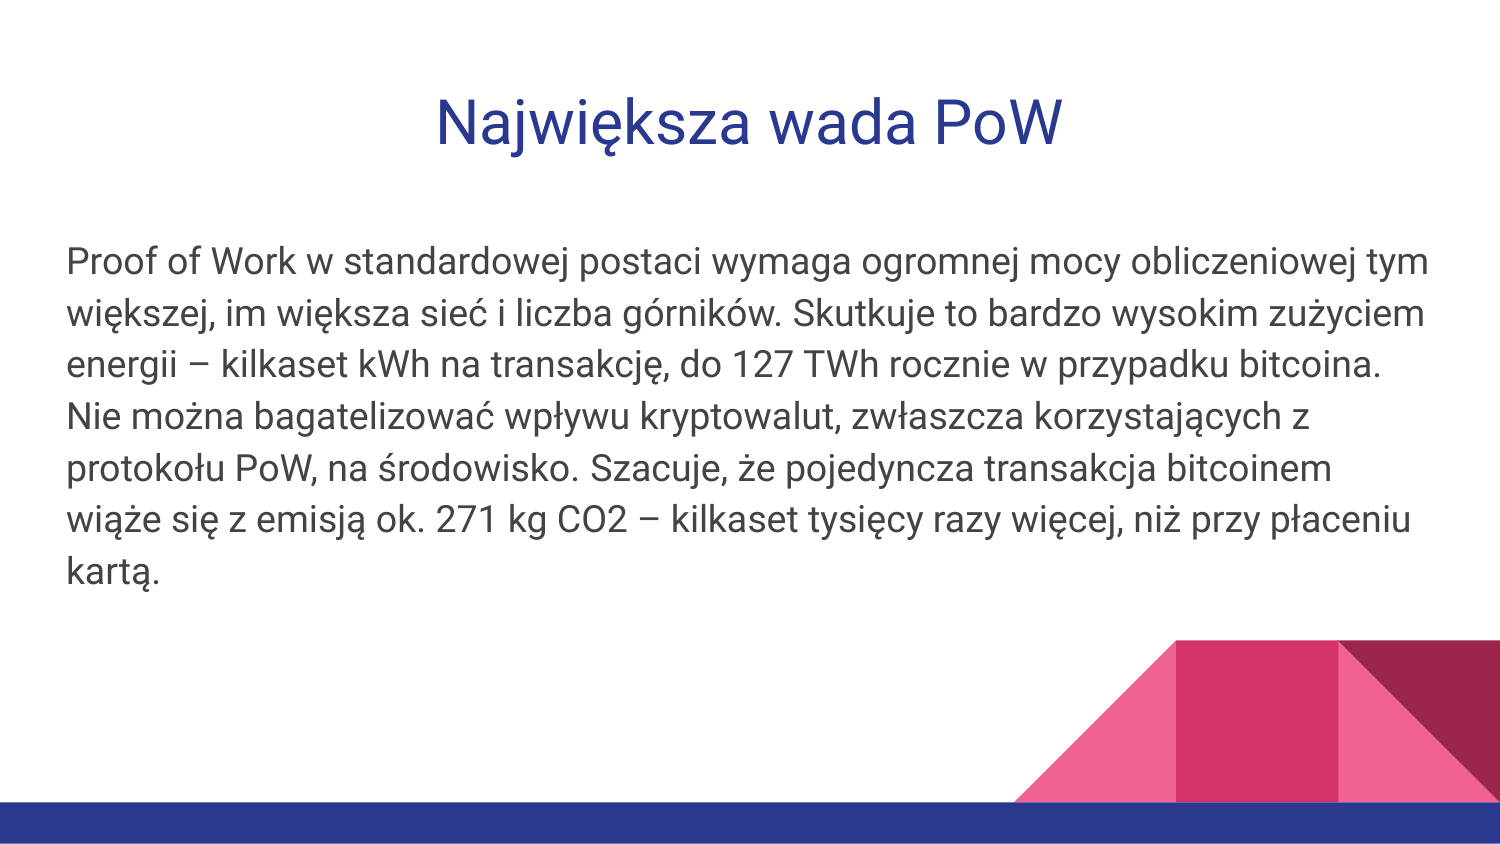

# Największa wada PoW
Proof of Work w standardowej postaci wymaga ogromnej mocy obliczeniowej tym większej, im większa sieć i liczba górników. Skutkuje to bardzo wysokim zużyciem energii – kilkaset kWh na transakcję, do 127 TWh rocznie w przypadku bitcoina.
Nie można bagatelizować wpływu kryptowalut, zwłaszcza korzystających z protokołu PoW, na środowisko. Szacuje, że pojedyncza transakcja bitcoinem wiąże się z emisją ok. 271 kg CO2 – kilkaset tysięcy razy więcej, niż przy płaceniu kartą.